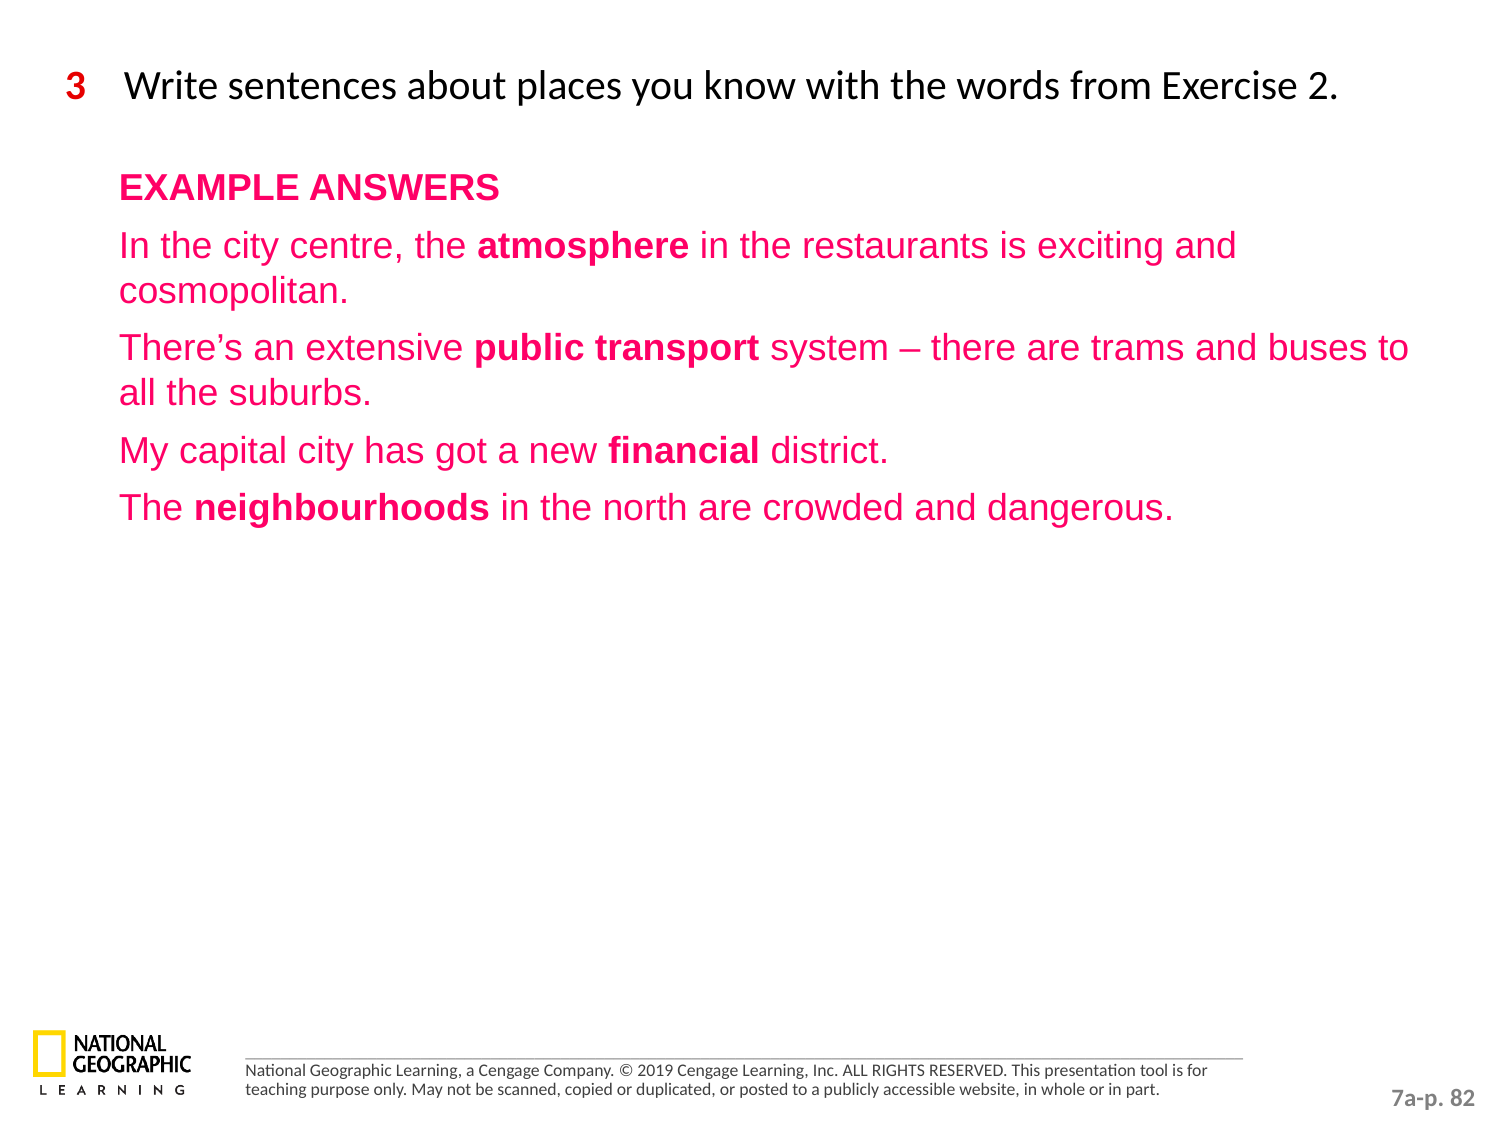

3 	Write sentences about places you know with the words from Exercise 2.
EXAMPLE ANSWERS
In the city centre, the atmosphere in the restaurants is exciting and cosmopolitan.
There’s an extensive public transport system – there are trams and buses to all the suburbs.
My capital city has got a new financial district.
The neighbourhoods in the north are crowded and dangerous.
7a-p. 82